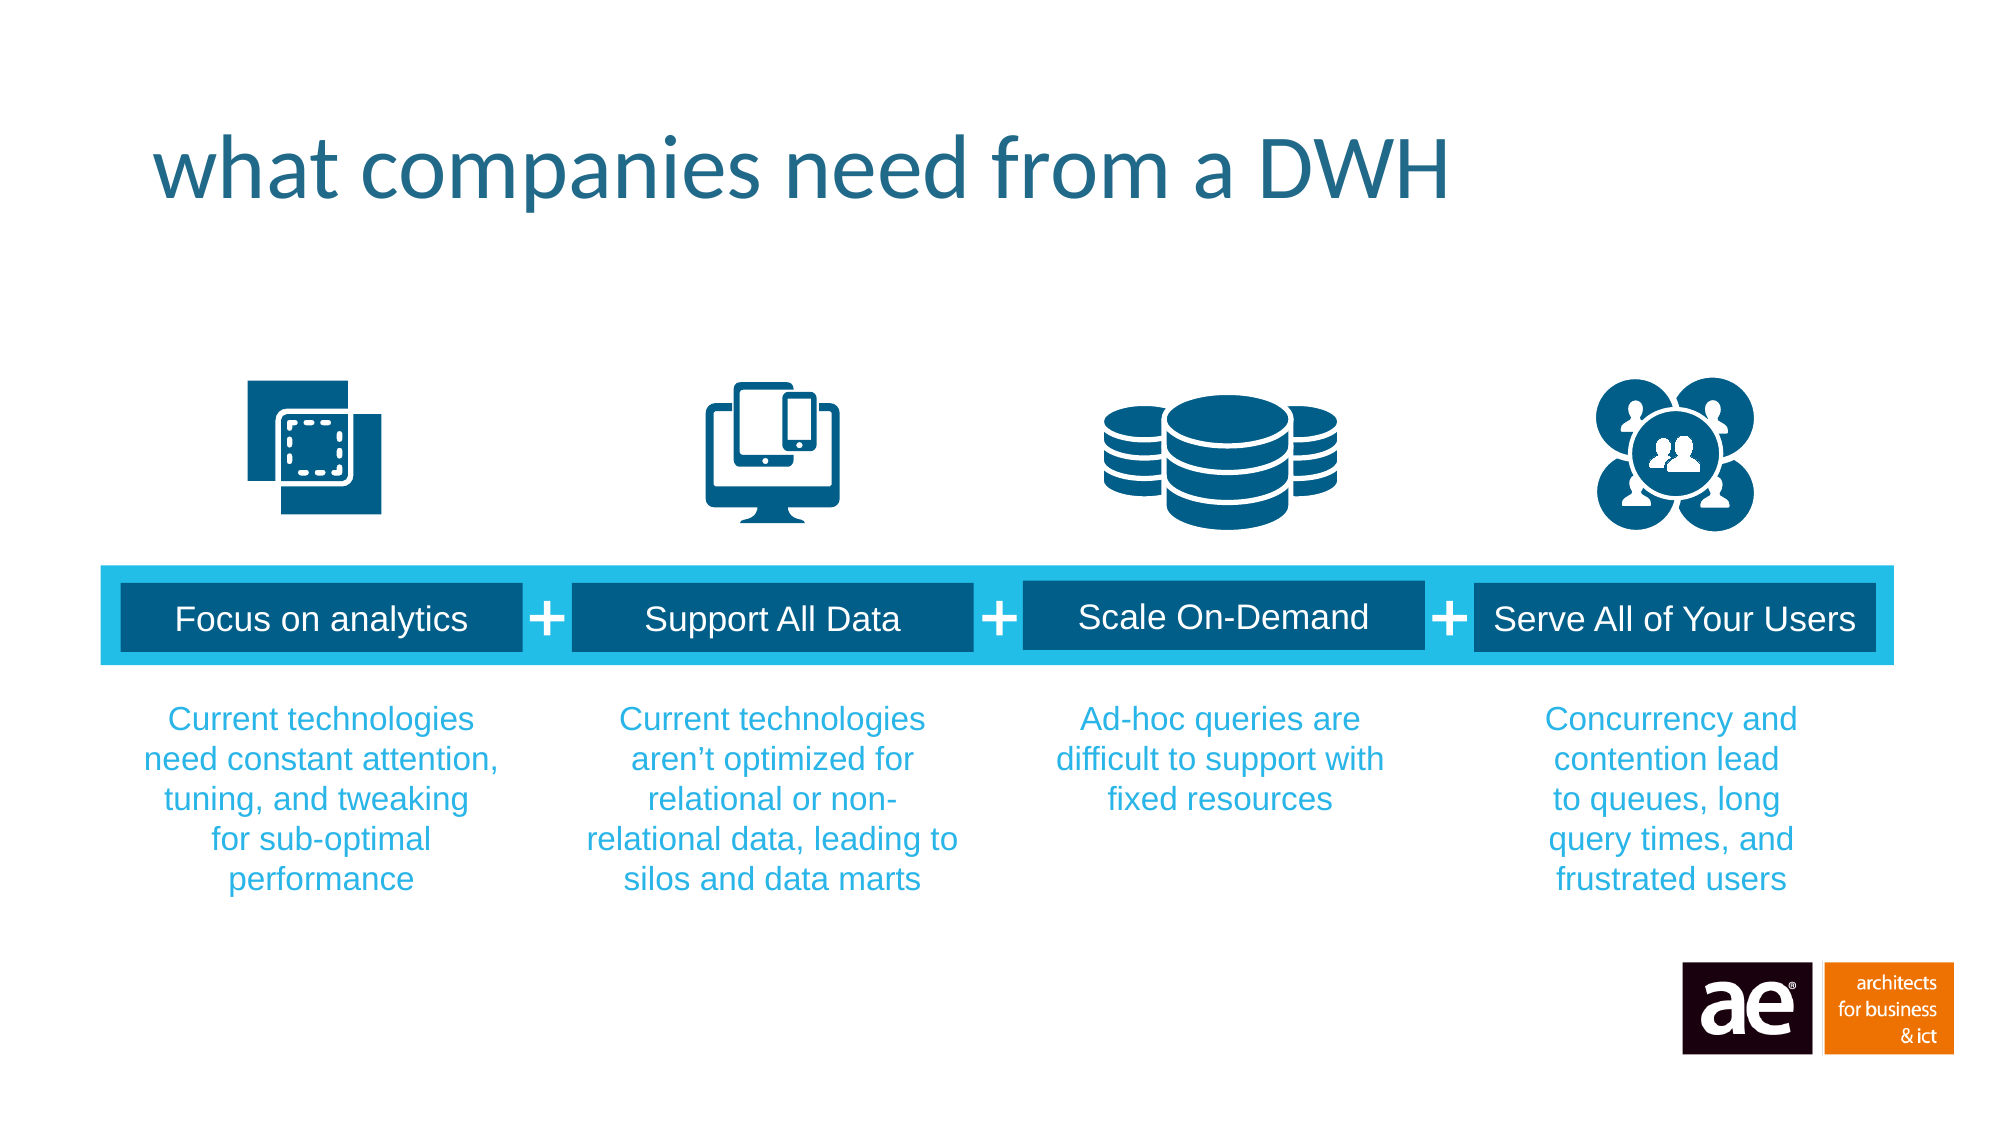

# what companies need from a DWH

Scale On-Demand
Focus on analytics
Support All Data
Serve All of Your Users

Current technologies need constant attention, tuning, and tweaking
for sub-optimal performance
Current technologies aren’t optimized for relational or non-relational data, leading to silos and data marts
Ad-hoc queries are difficult to support with fixed resources
Concurrency and contention lead
to queues, long
query times, and frustrated users